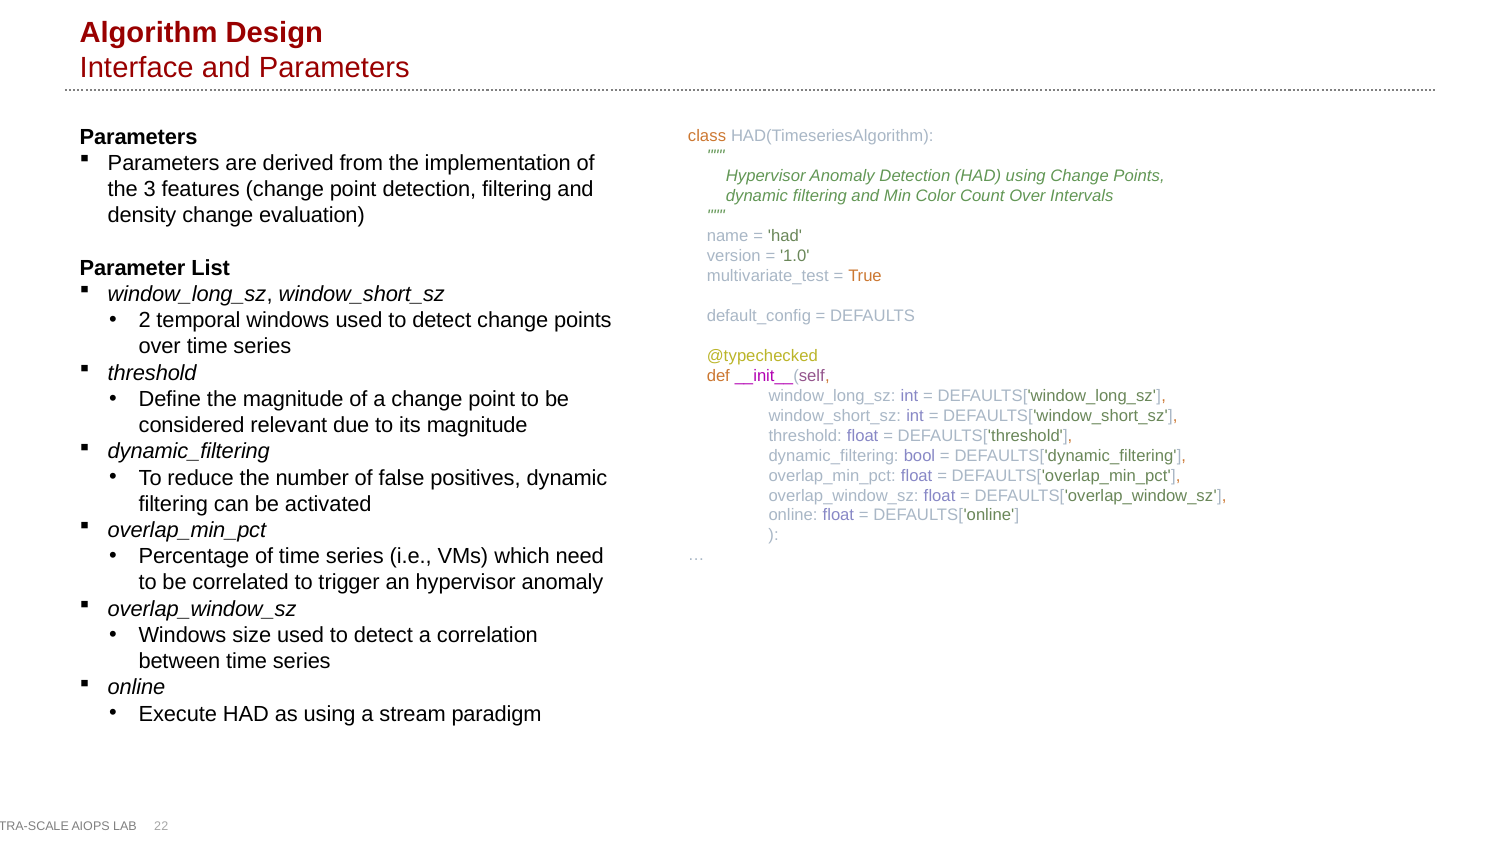

# Algorithm Design Interface and Parameters
Parameters
Parameters are derived from the implementation of the 3 features (change point detection, filtering and density change evaluation)

Parameter List
window_long_sz, window_short_sz
2 temporal windows used to detect change points over time series
threshold
Define the magnitude of a change point to be considered relevant due to its magnitude
dynamic_filtering
To reduce the number of false positives, dynamic filtering can be activated
overlap_min_pct
Percentage of time series (i.e., VMs) which need to be correlated to trigger an hypervisor anomaly
overlap_window_sz
Windows size used to detect a correlation between time series
online
Execute HAD as using a stream paradigm
class HAD(TimeseriesAlgorithm):
    """
        Hypervisor Anomaly Detection (HAD) using Change Points,
        dynamic filtering and Min Color Count Over Intervals
    """
    name = 'had'
    version = '1.0'
    multivariate_test = True
    default_config = DEFAULTS
    @typechecked
    def __init__(self,
                 window_long_sz: int = DEFAULTS['window_long_sz'],
                 window_short_sz: int = DEFAULTS['window_short_sz'],
                 threshold: float = DEFAULTS['threshold'],
                 dynamic_filtering: bool = DEFAULTS['dynamic_filtering'],
                 overlap_min_pct: float = DEFAULTS['overlap_min_pct'],
                 overlap_window_sz: float = DEFAULTS['overlap_window_sz'],
                 online: float = DEFAULTS['online']
                 ):
…